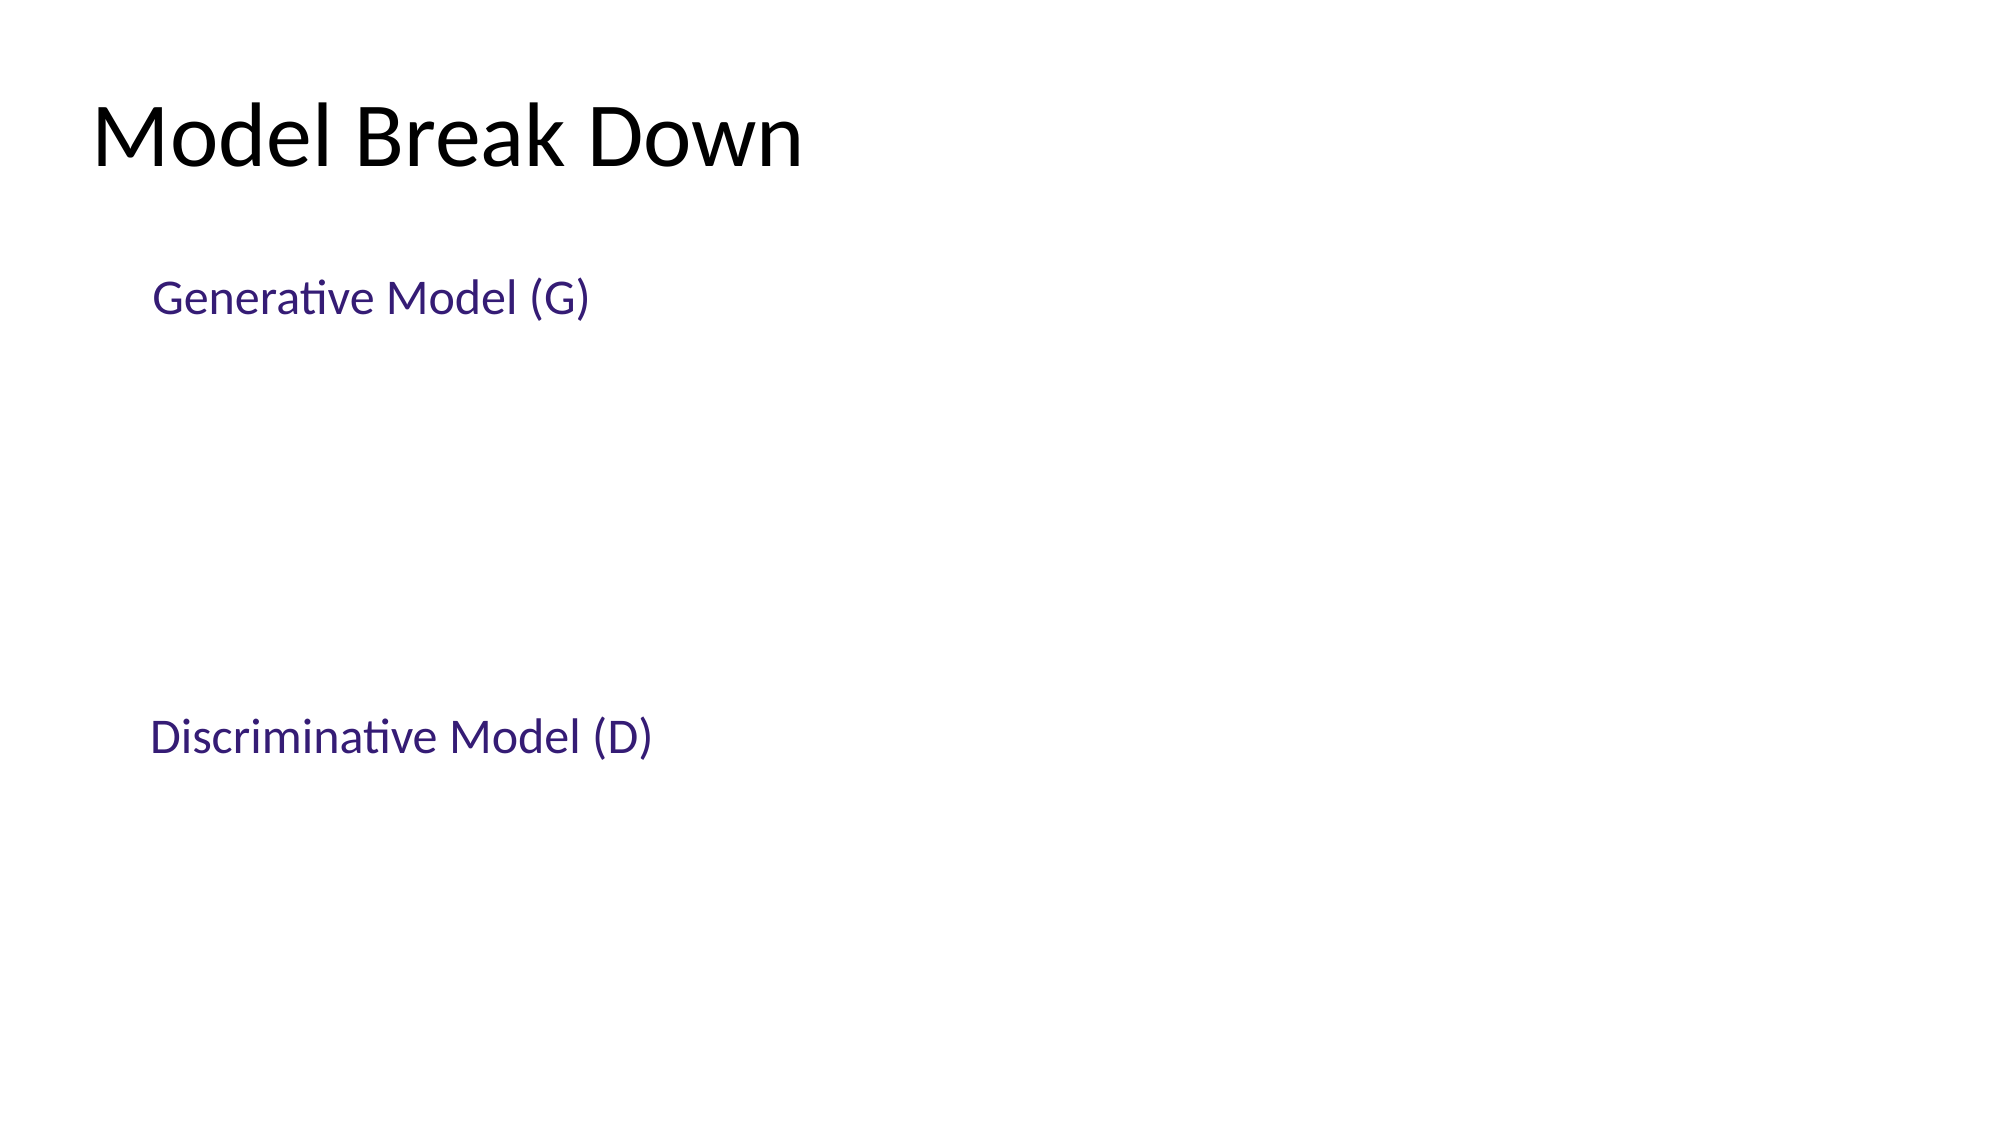

Model Break Down
Generative Model (G)
Discriminative Model (D)